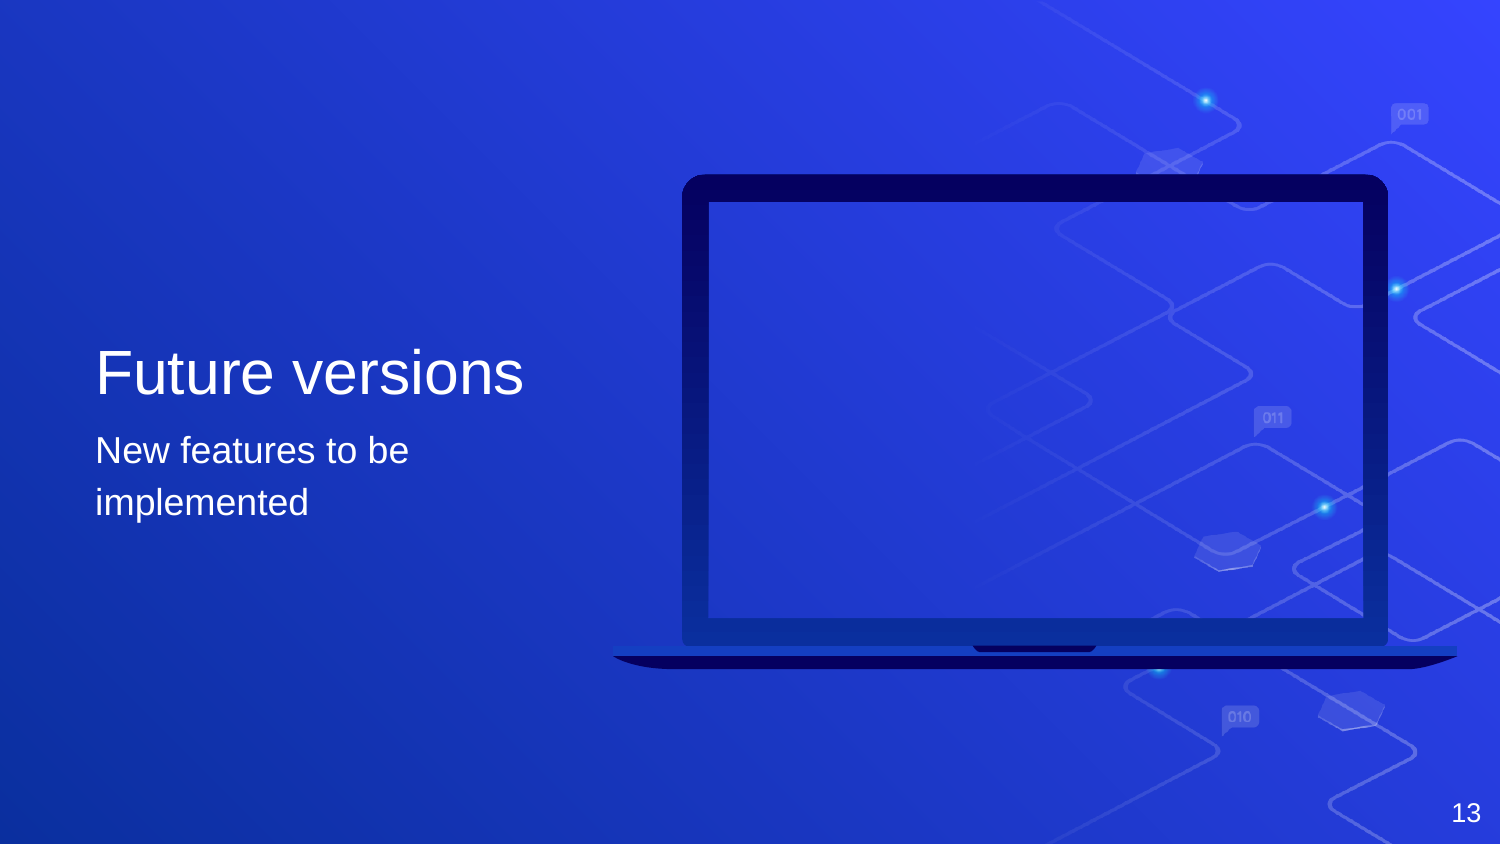

Future versions
New features to be implemented

13